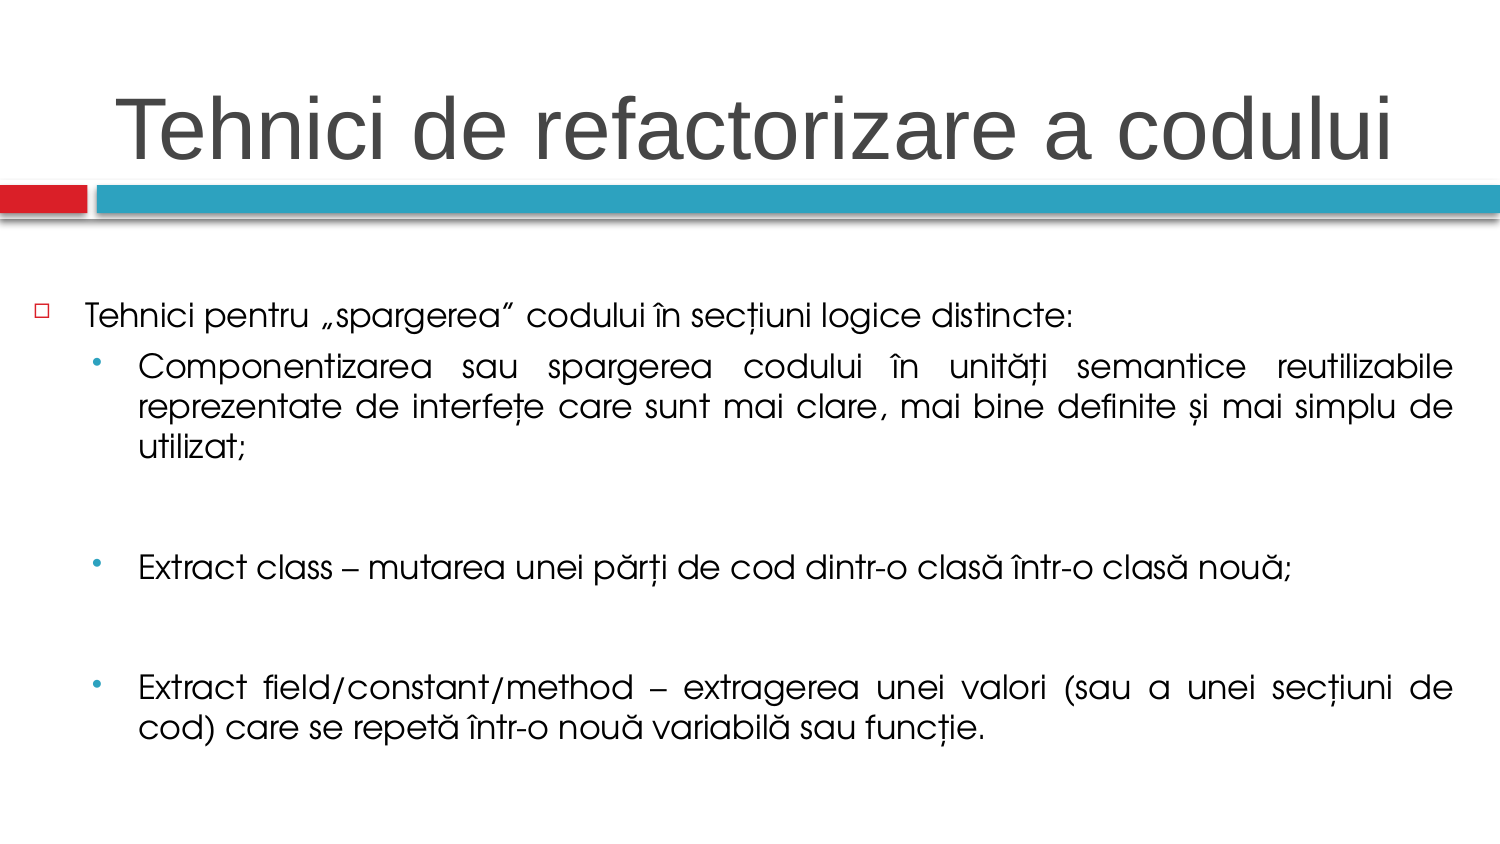

# Tehnici de refactorizare a codului
Tehnici pentru „spargerea” codului în secțiuni logice distincte:
Componentizarea sau spargerea codului în unități semantice reutilizabile reprezentate de interfețe care sunt mai clare, mai bine definite și mai simplu de utilizat;

Extract class – mutarea unei părți de cod dintr-o clasă într-o clasă nouă;

Extract field/constant/method – extragerea unei valori (sau a unei secțiuni de cod) care se repetă într-o nouă variabilă sau funcție.